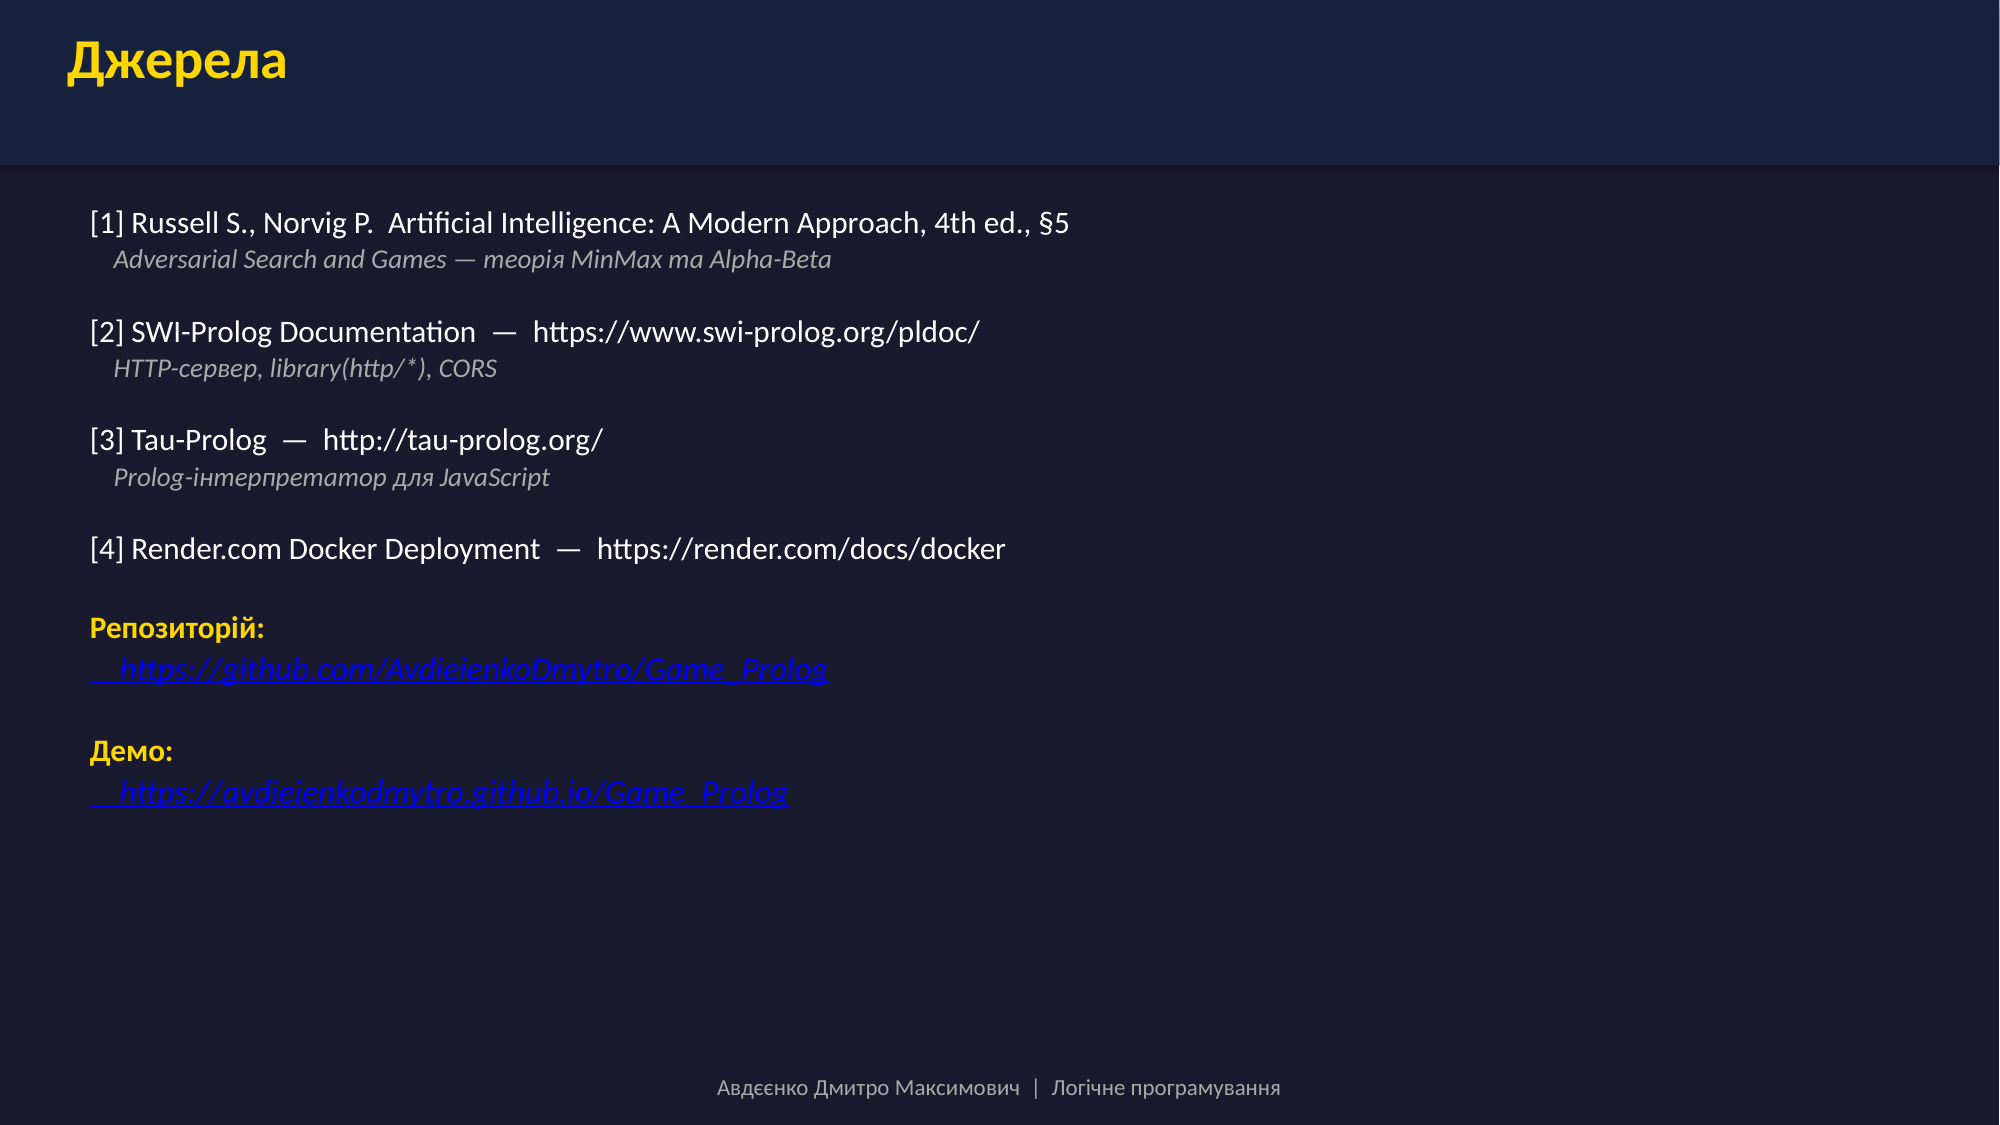

Джерела
[1] Russell S., Norvig P.  Artificial Intelligence: A Modern Approach, 4th ed., §5
    Adversarial Search and Games — теорія MinMax та Alpha-Beta

[2] SWI-Prolog Documentation  —  https://www.swi-prolog.org/pldoc/
    HTTP-сервер, library(http/*), CORS

[3] Tau-Prolog  —  http://tau-prolog.org/
    Prolog-інтерпретатор для JavaScript

[4] Render.com Docker Deployment  —  https://render.com/docs/docker

Репозиторій:
    https://github.com/AvdieienkoDmytro/Game_Prolog

Демо:
    https://avdieienkodmytro.github.io/Game_Prolog
Авдєєнко Дмитро Максимович  |  Логічне програмування